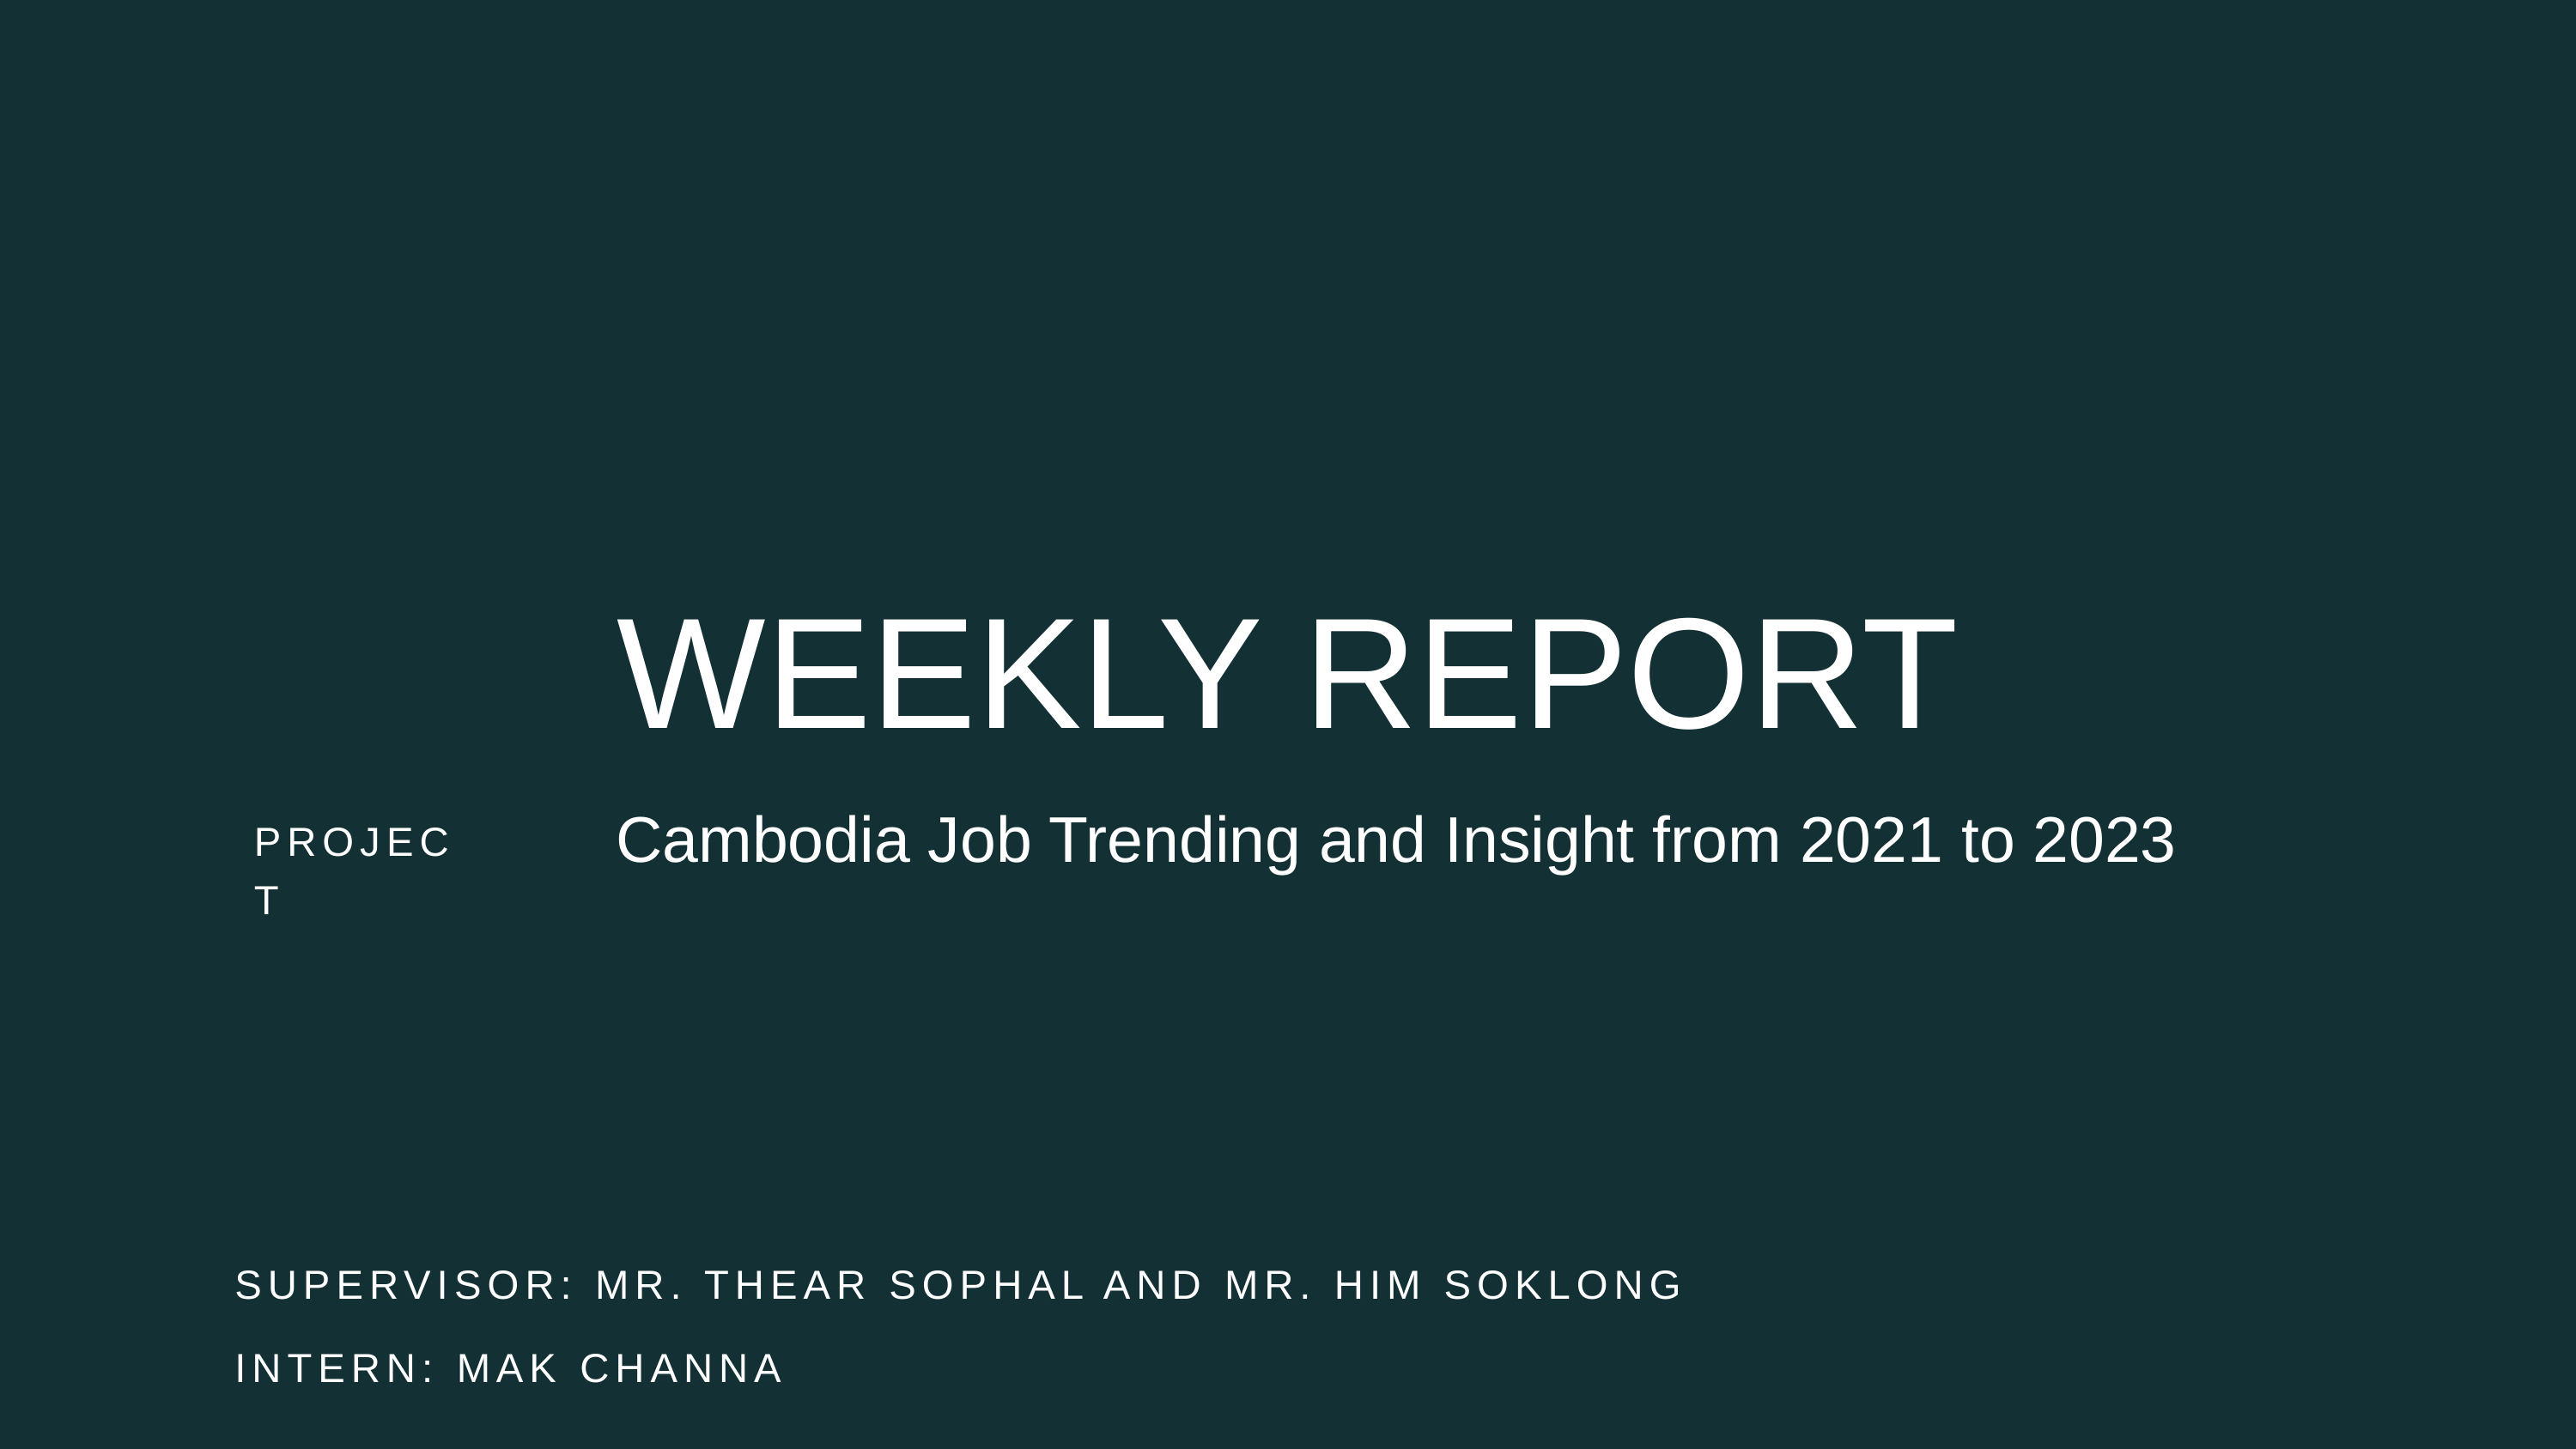

WEEKLY REPORT
Cambodia Job Trending and Insight from 2021 to 2023
PROJECT
SUPERVISOR: MR. THEAR SOPHAL AND MR. HIM SOKLONG
INTERN: MAK CHANNA